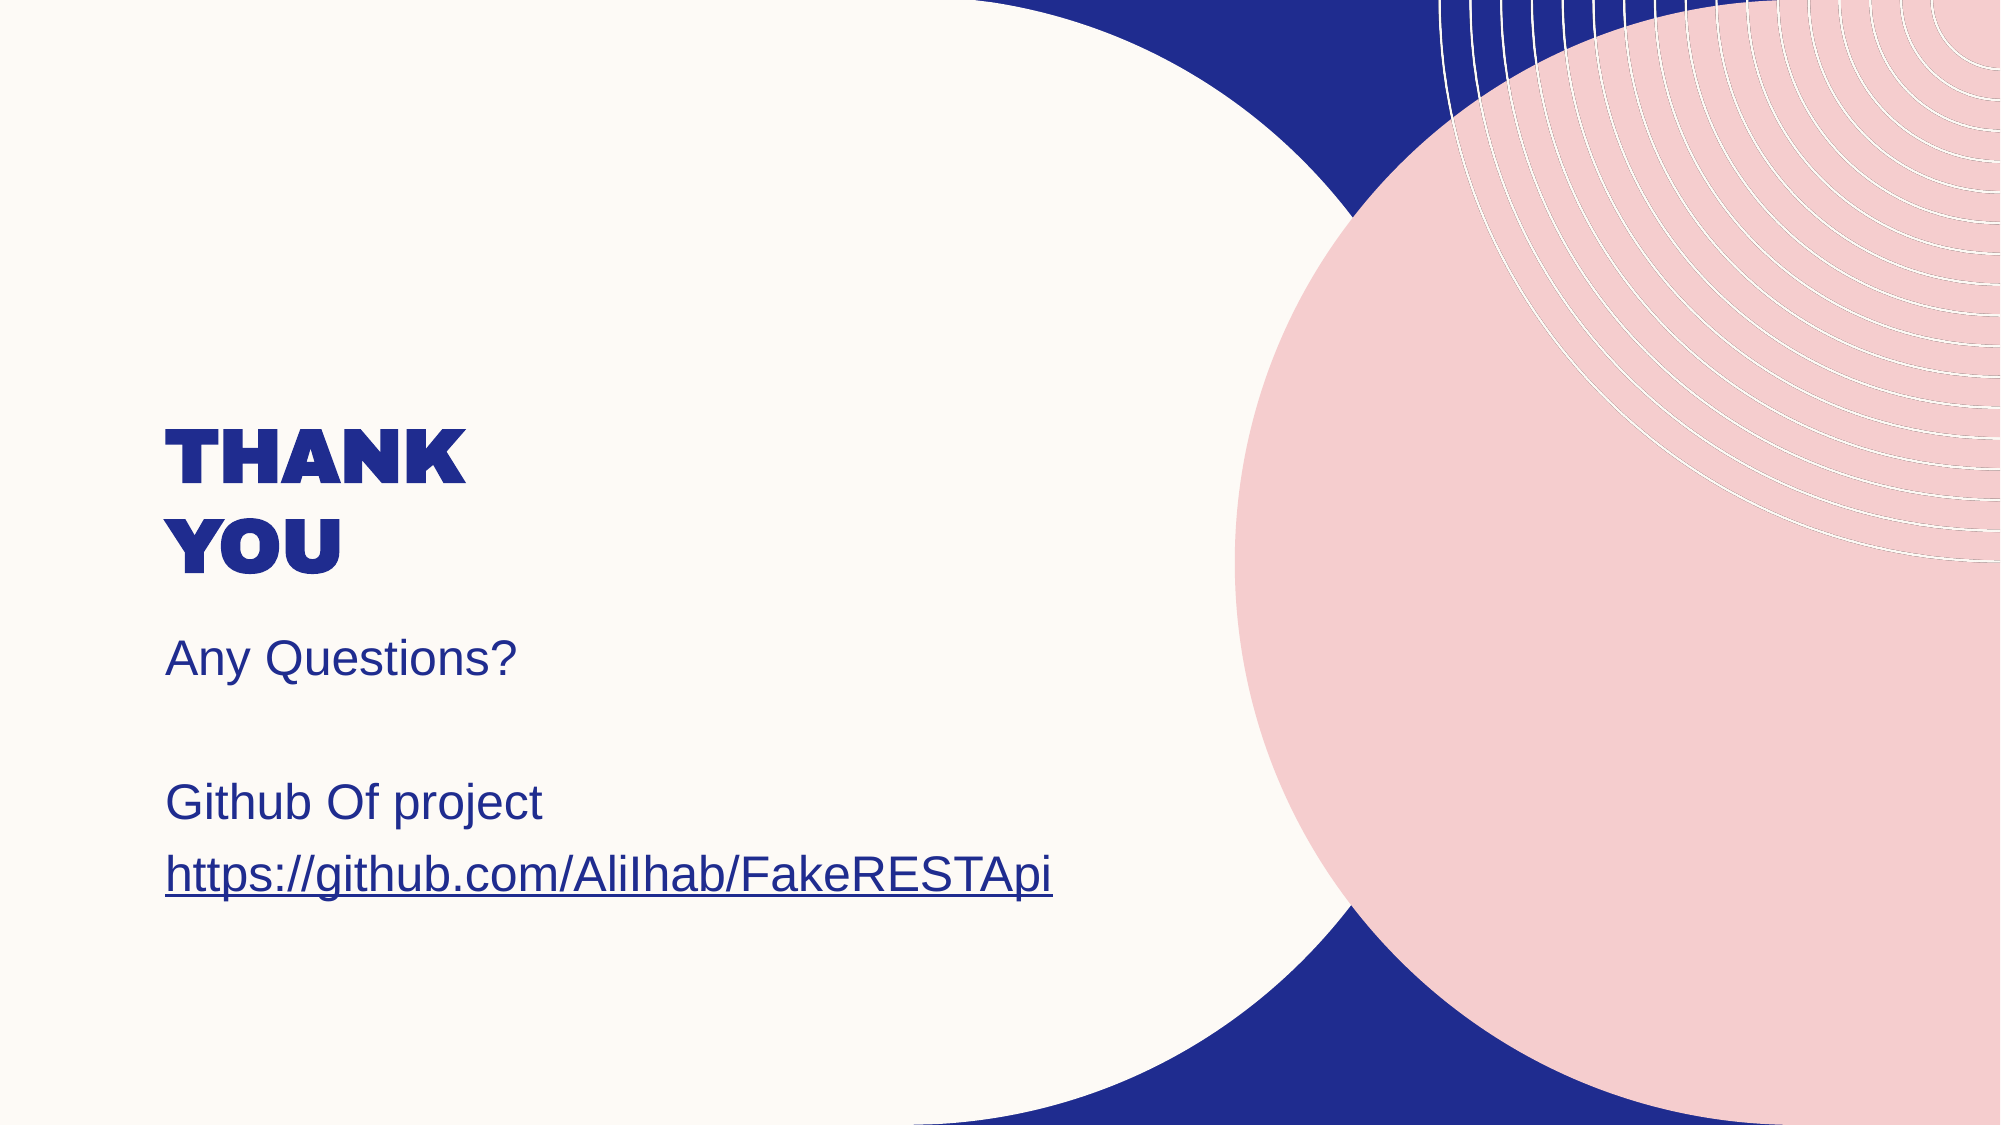

# Thank you
Any Questions?

Github Of project
https://github.com/AliIhab/FakeRESTApi